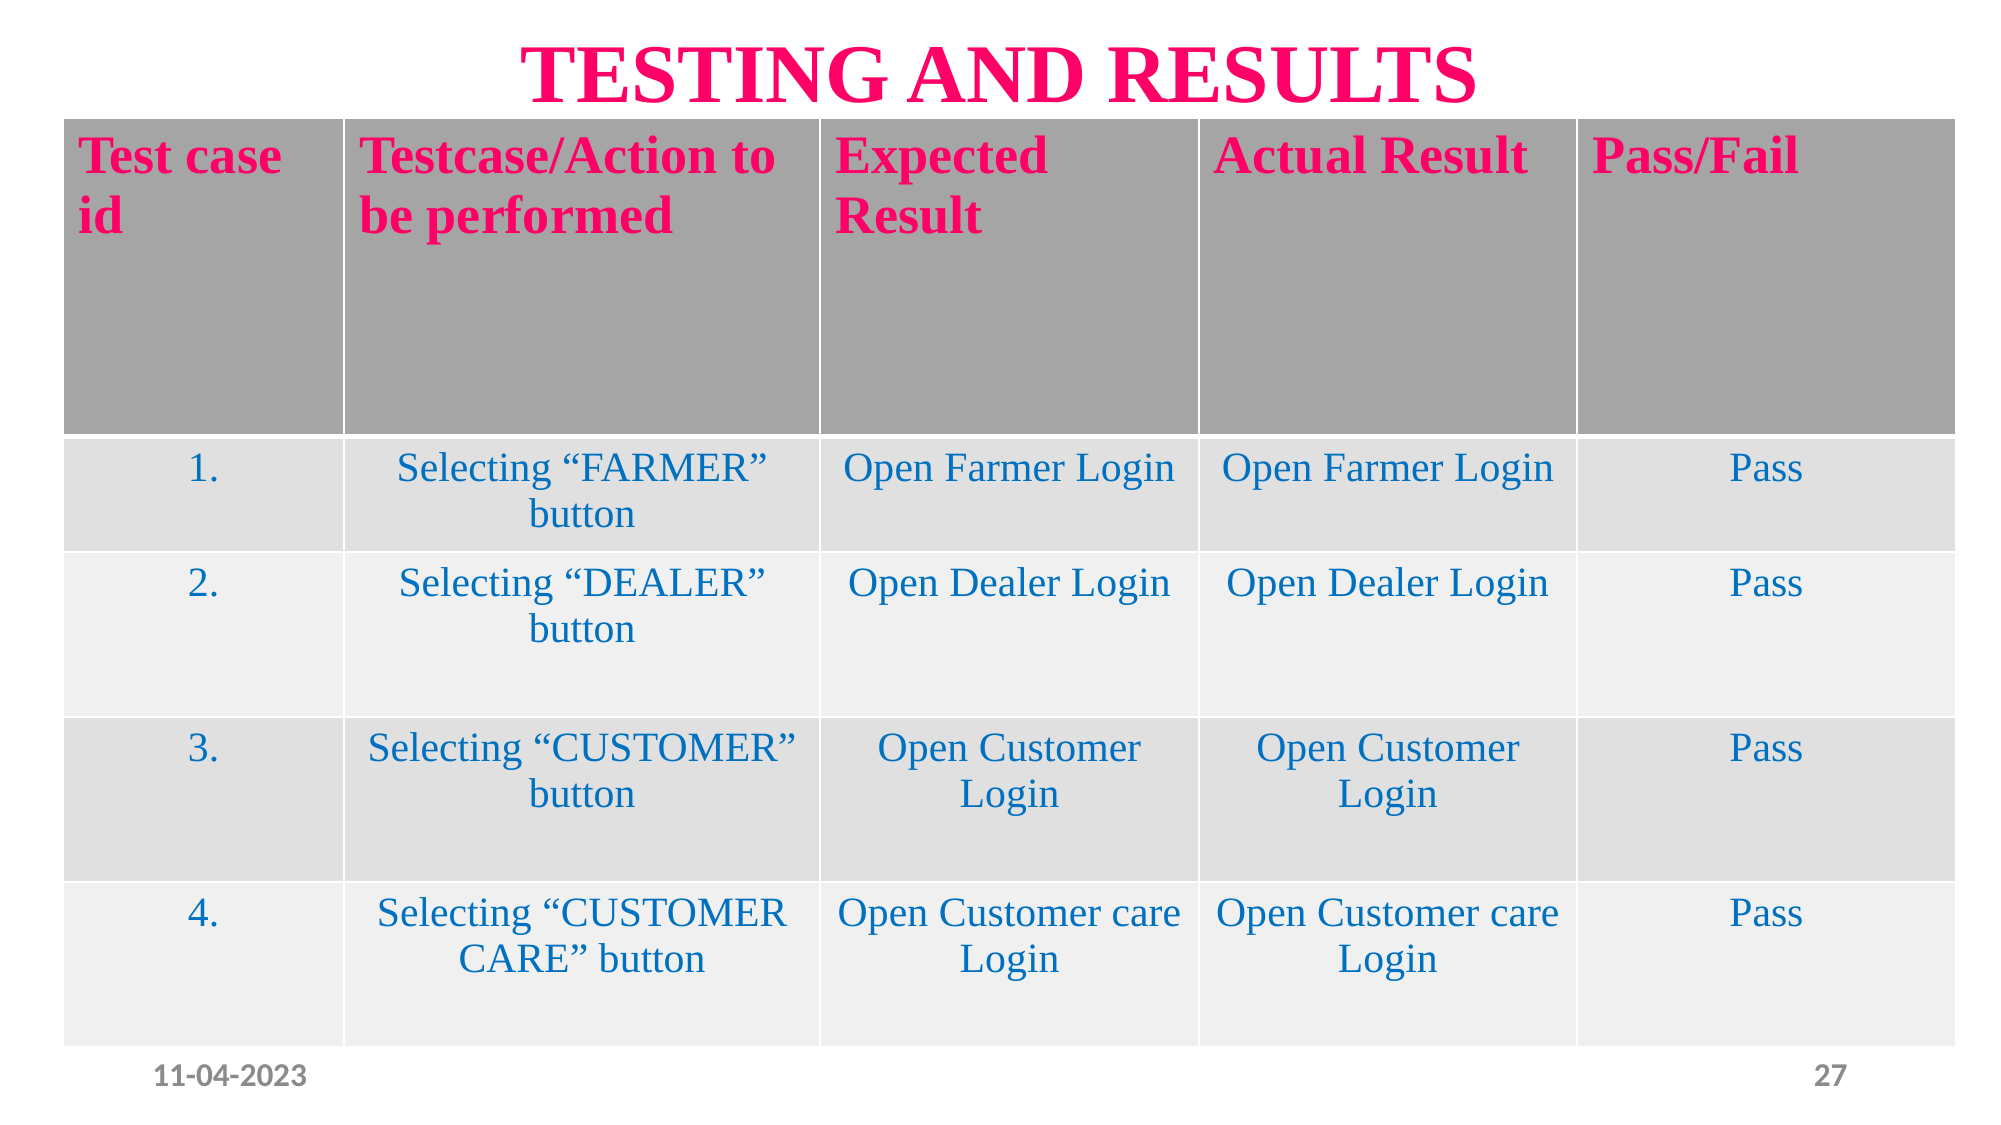

TESTING AND RESULTS
| Test case id | Testcase/Action to be performed | Expected Result | Actual Result | Pass/Fail |
| --- | --- | --- | --- | --- |
| 1. | Selecting “FARMER” button | Open Farmer Login | Open Farmer Login | Pass |
| 2. | Selecting “DEALER” button | Open Dealer Login | Open Dealer Login | Pass |
| 3. | Selecting “CUSTOMER” button | Open Customer Login | Open Customer Login | Pass |
| 4. | Selecting “CUSTOMER CARE” button | Open Customer care Login | Open Customer care Login | Pass |
11-04-2023
27